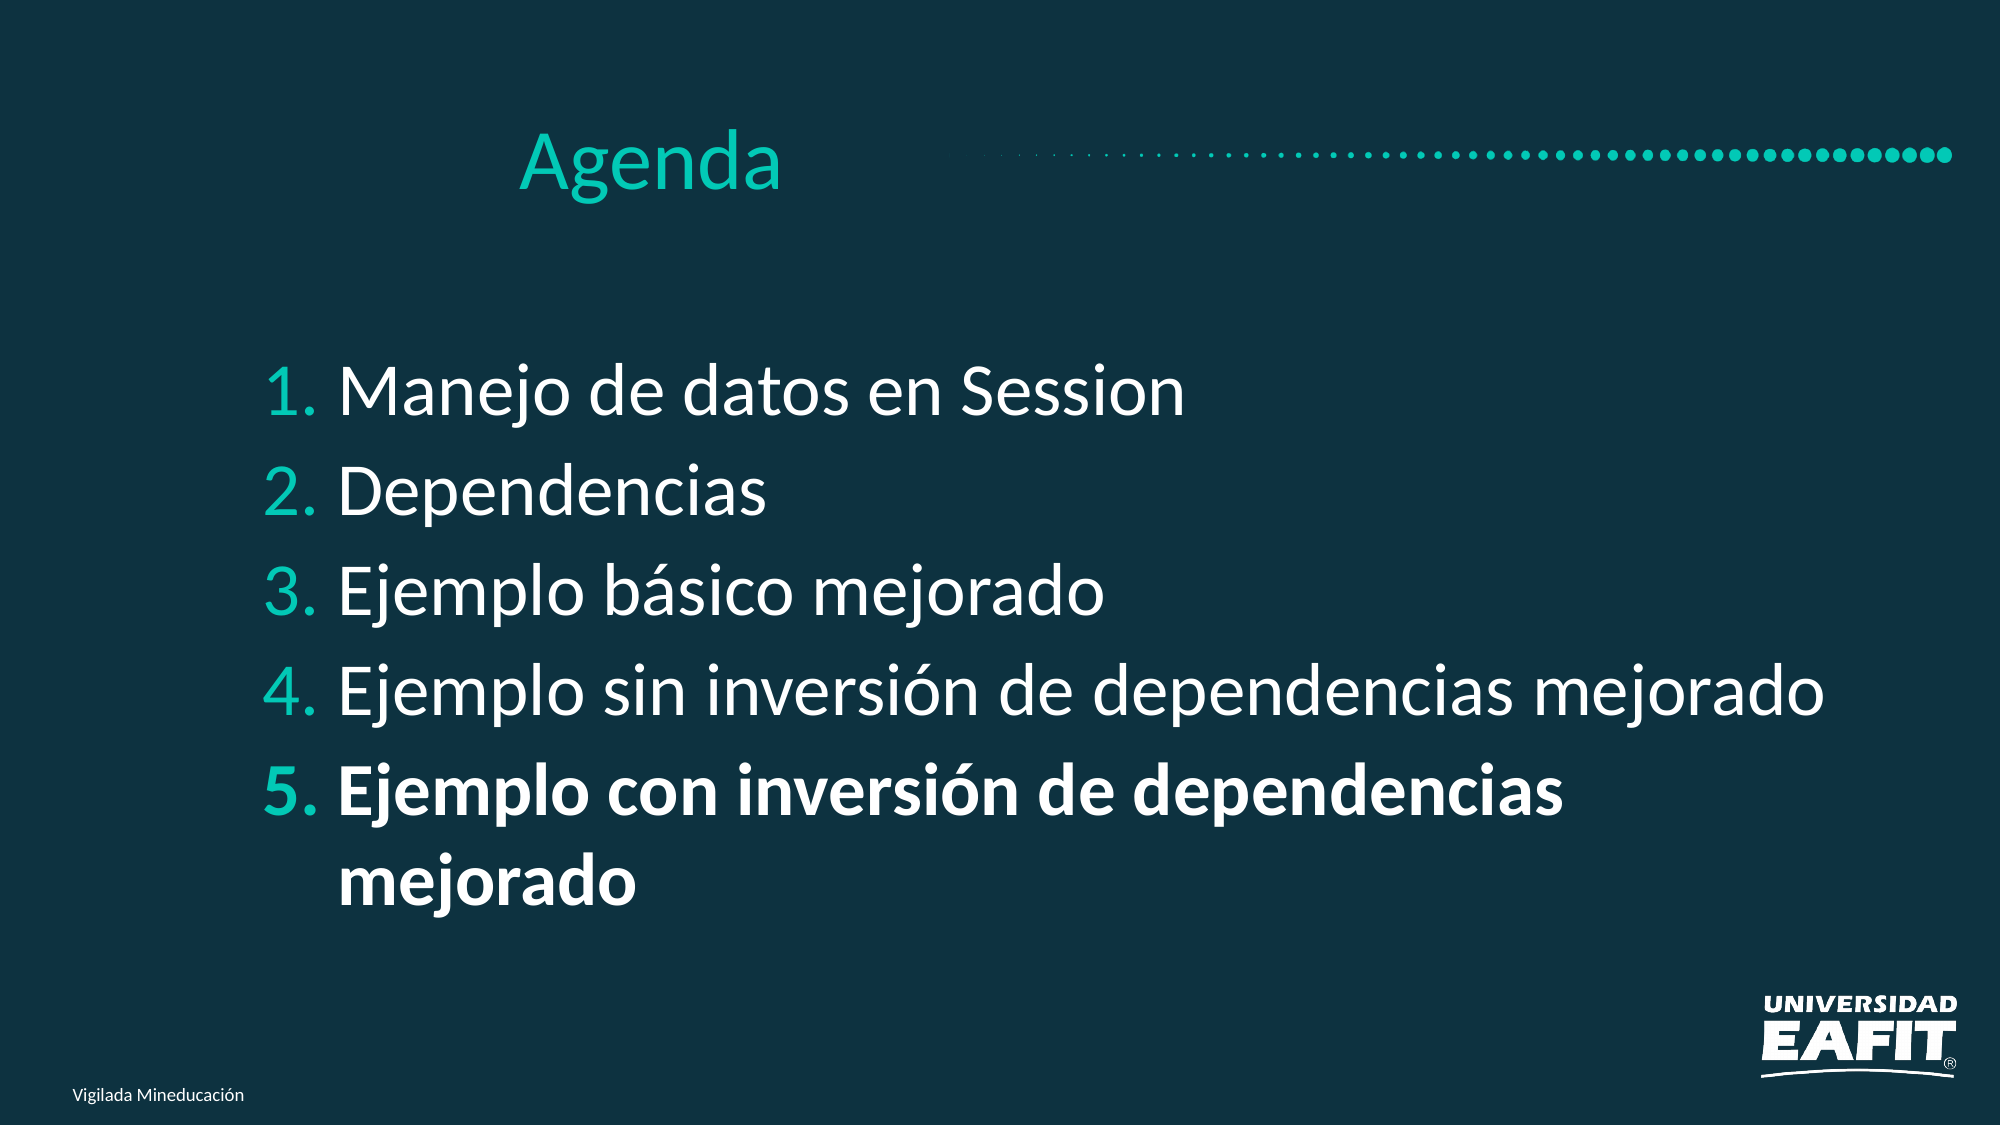

# Agenda
Manejo de datos en Session
Dependencias
Ejemplo básico mejorado
Ejemplo sin inversión de dependencias mejorado
Ejemplo con inversión de dependencias mejorado